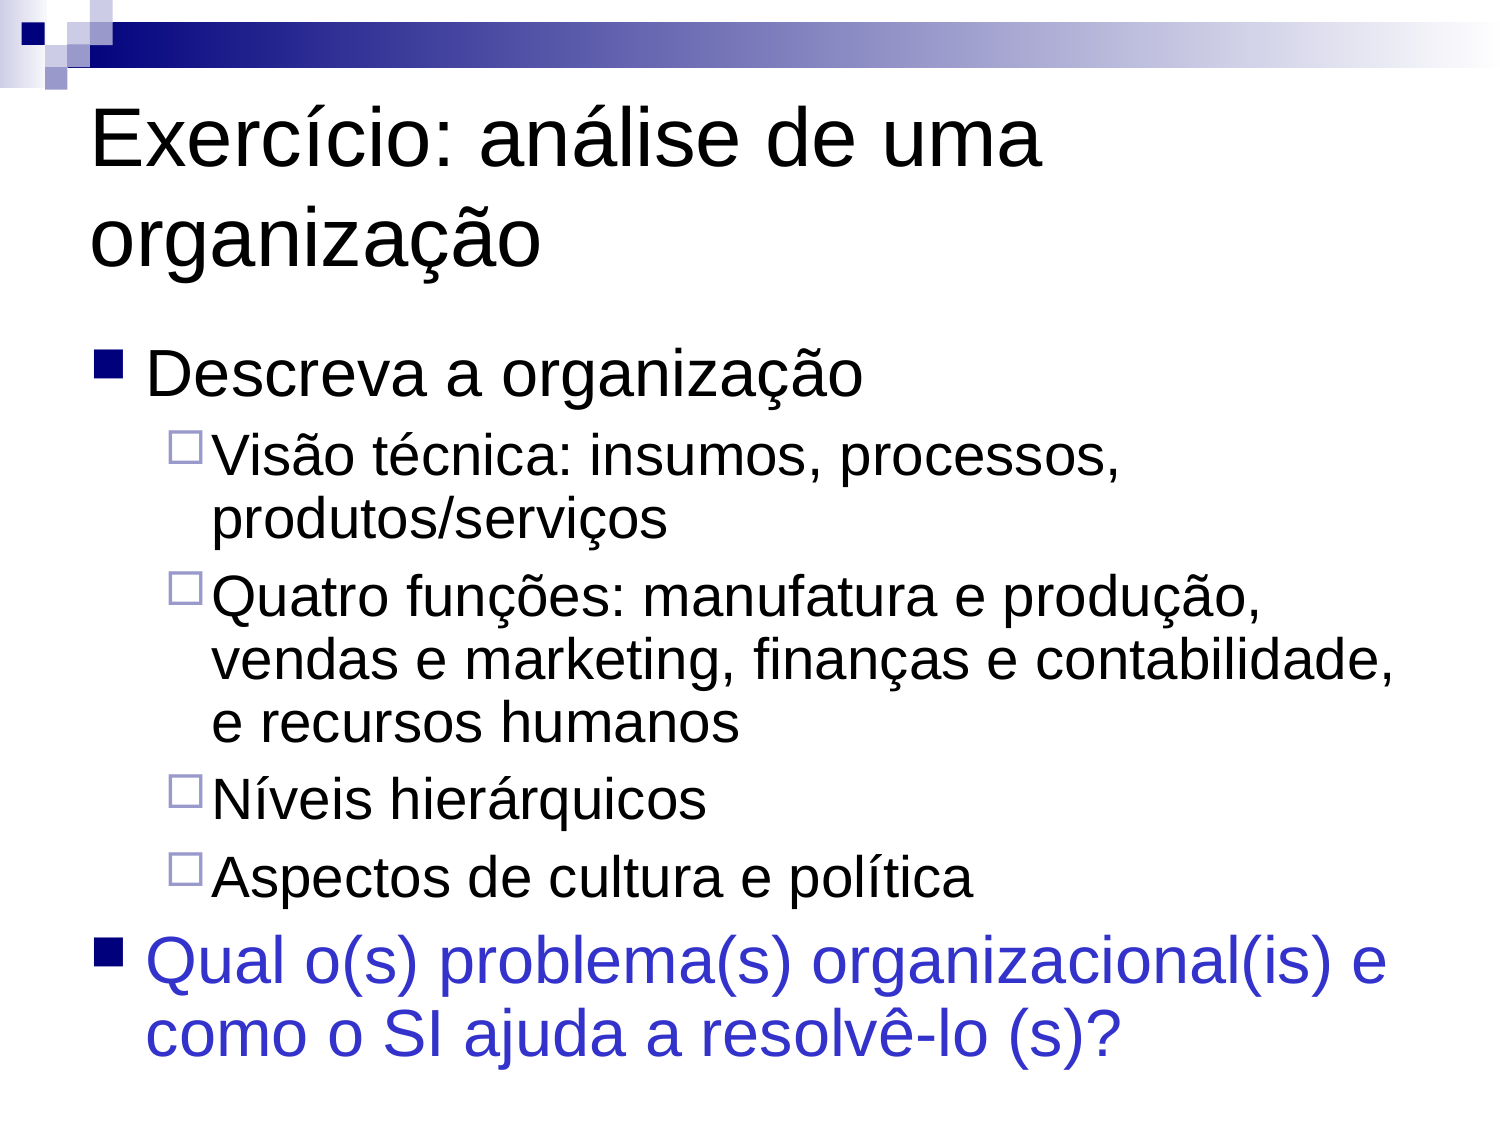

# Exercício: análise de uma organização
Descreva a organização
Visão técnica: insumos, processos, produtos/serviços
Quatro funções: manufatura e produção, vendas e marketing, finanças e contabilidade, e recursos humanos
Níveis hierárquicos
Aspectos de cultura e política
Qual o(s) problema(s) organizacional(is) e como o SI ajuda a resolvê-lo (s)?